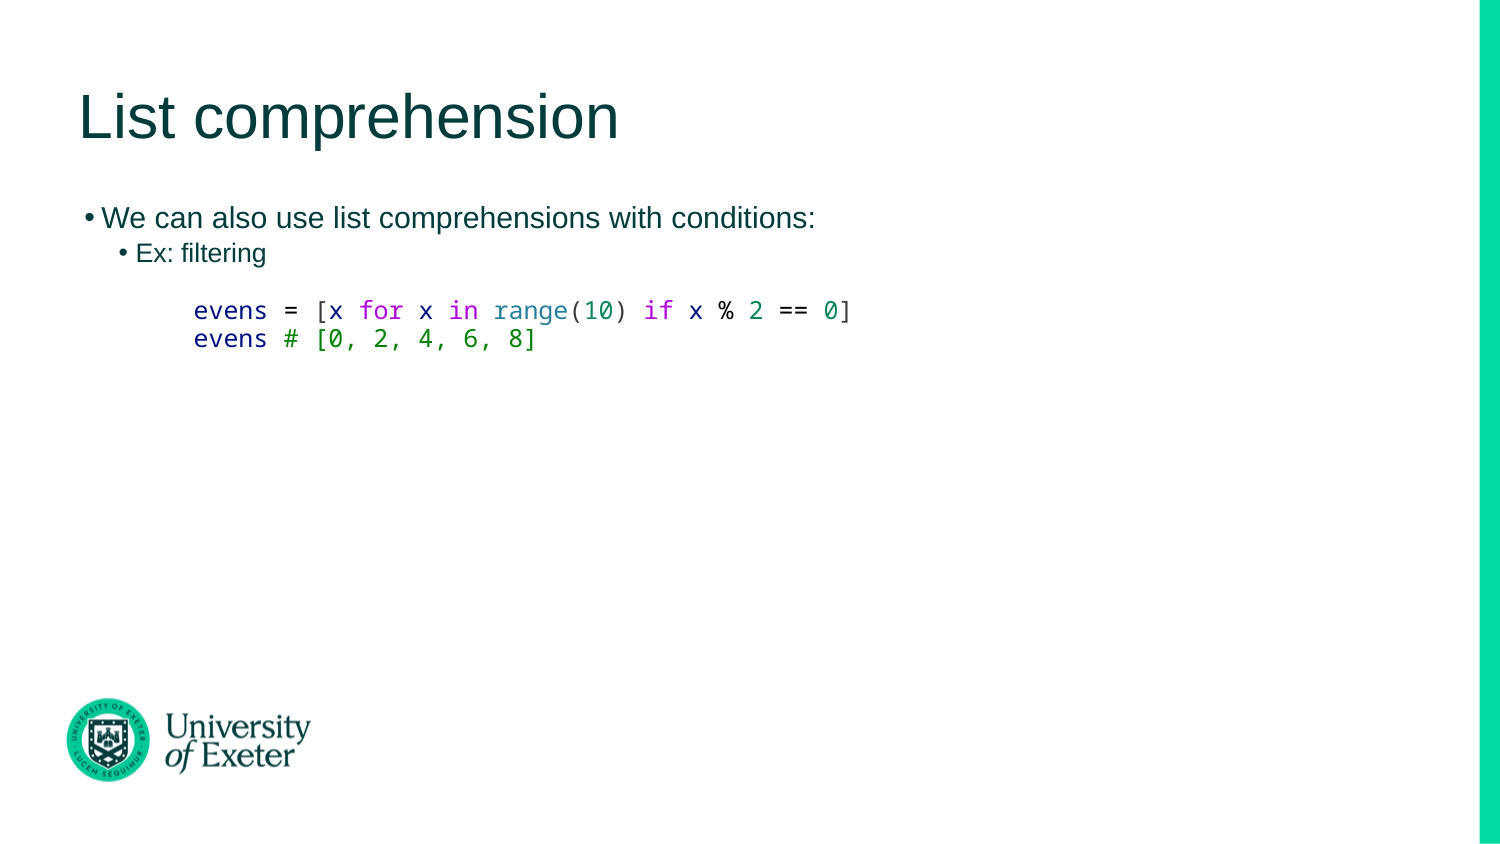

# List comprehension
We can also use list comprehensions with conditions:
Ex: filtering

evens = [x for x in range(10) if x % 2 == 0]
evens # [0, 2, 4, 6, 8]